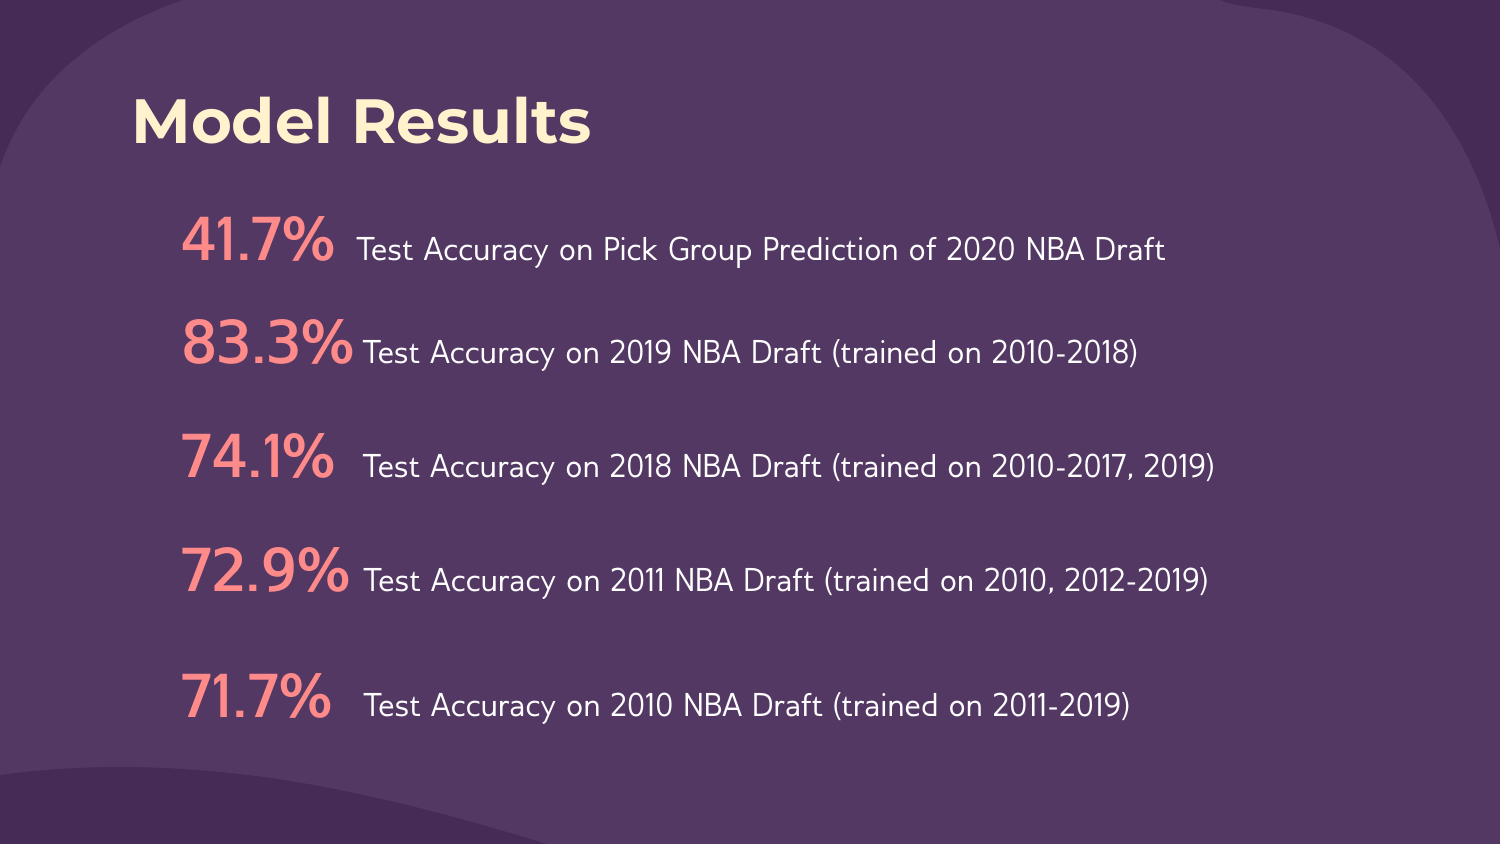

Model Results
# 41.7%
Test Accuracy on Pick Group Prediction of 2020 NBA Draft
83.3%
Test Accuracy on 2019 NBA Draft (trained on 2010-2018)

74.1%
Test Accuracy on 2018 NBA Draft (trained on 2010-2017, 2019)

72.9%
Test Accuracy on 2011 NBA Draft (trained on 2010, 2012-2019)

71.7%
Test Accuracy on 2010 NBA Draft (trained on 2011-2019)